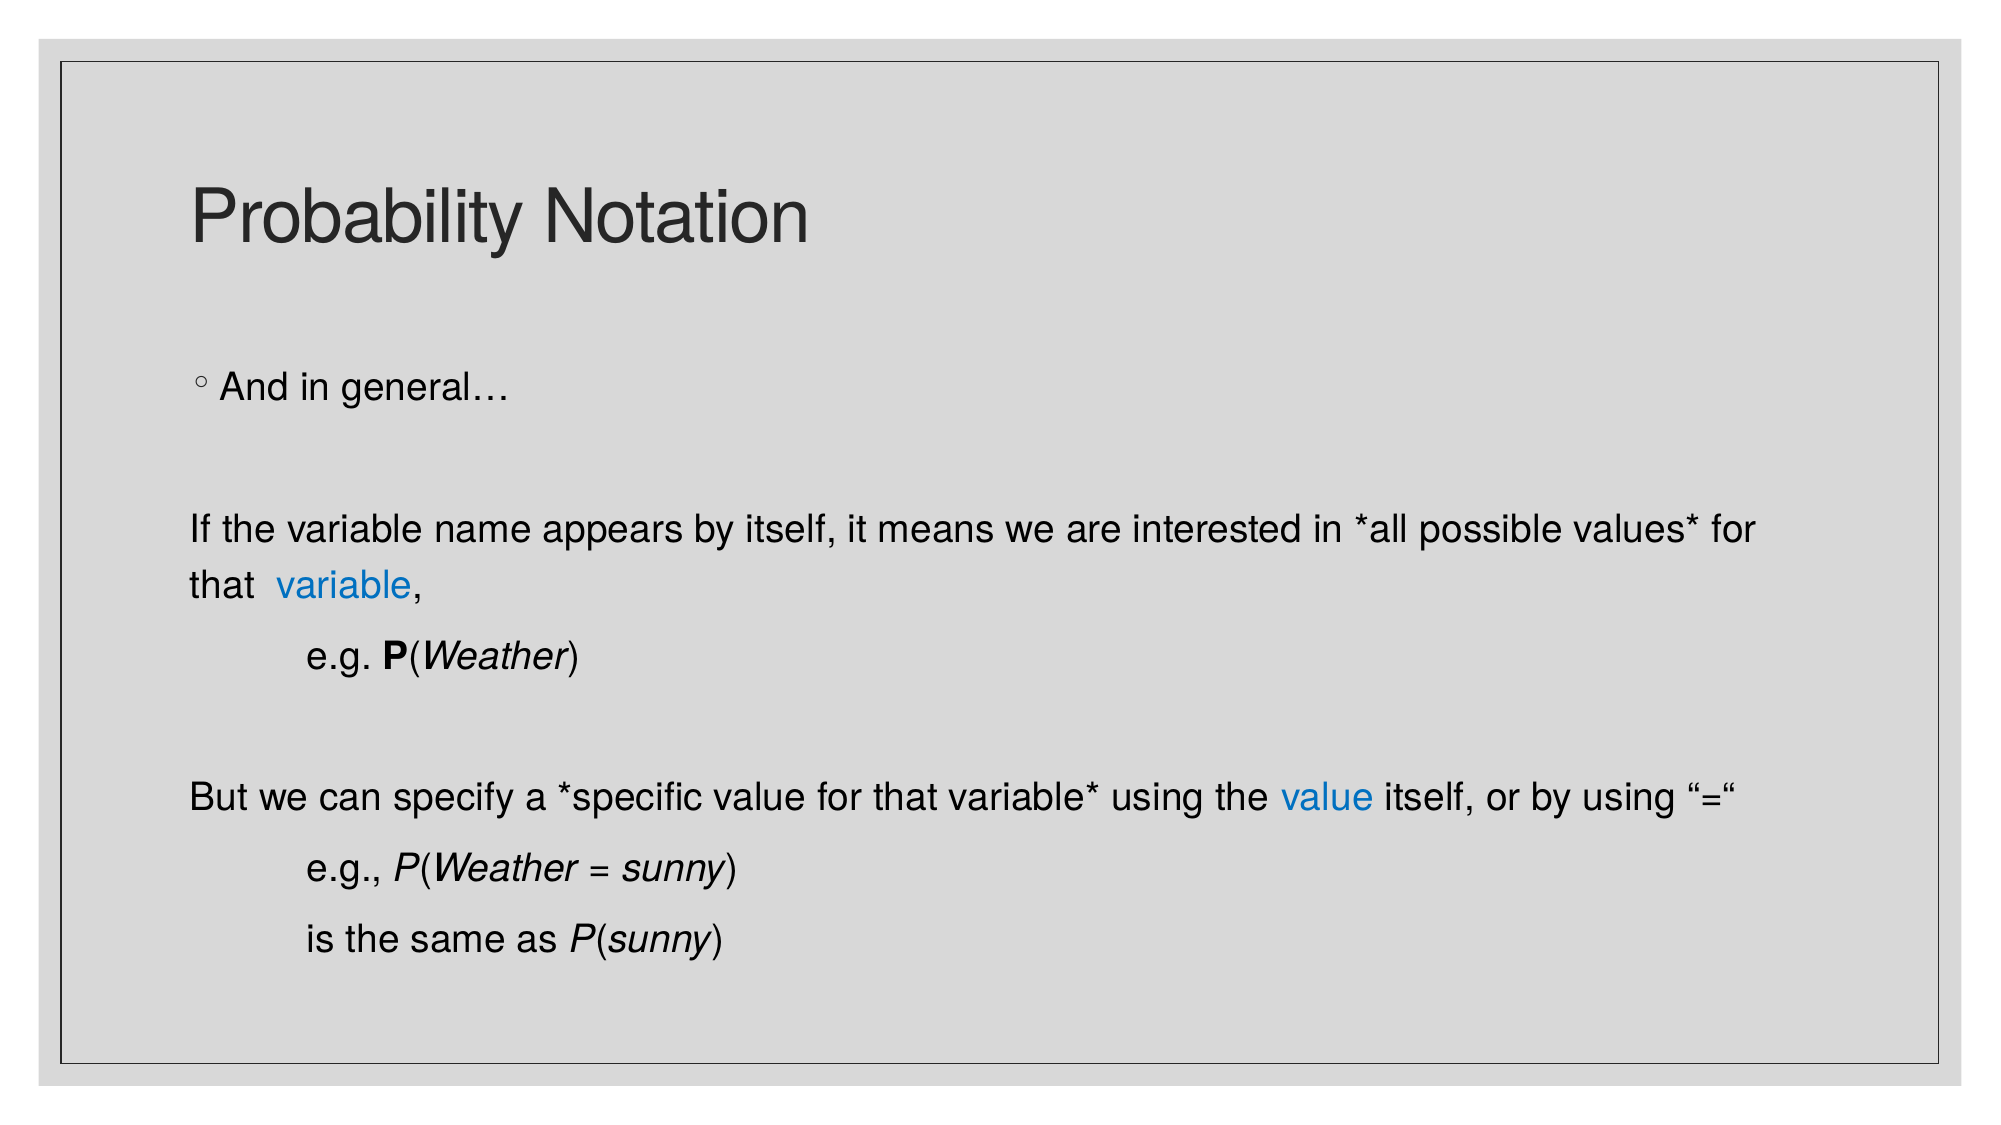

# Probability Notation
And in general…

If the variable name appears by itself, it means we are interested in *all possible values* for that  variable,
	e.g. P(Weather)

But we can specify a *specific value for that variable* using the value itself, or by using “=“
	e.g., P(Weather = sunny)
	is the same as P(sunny)